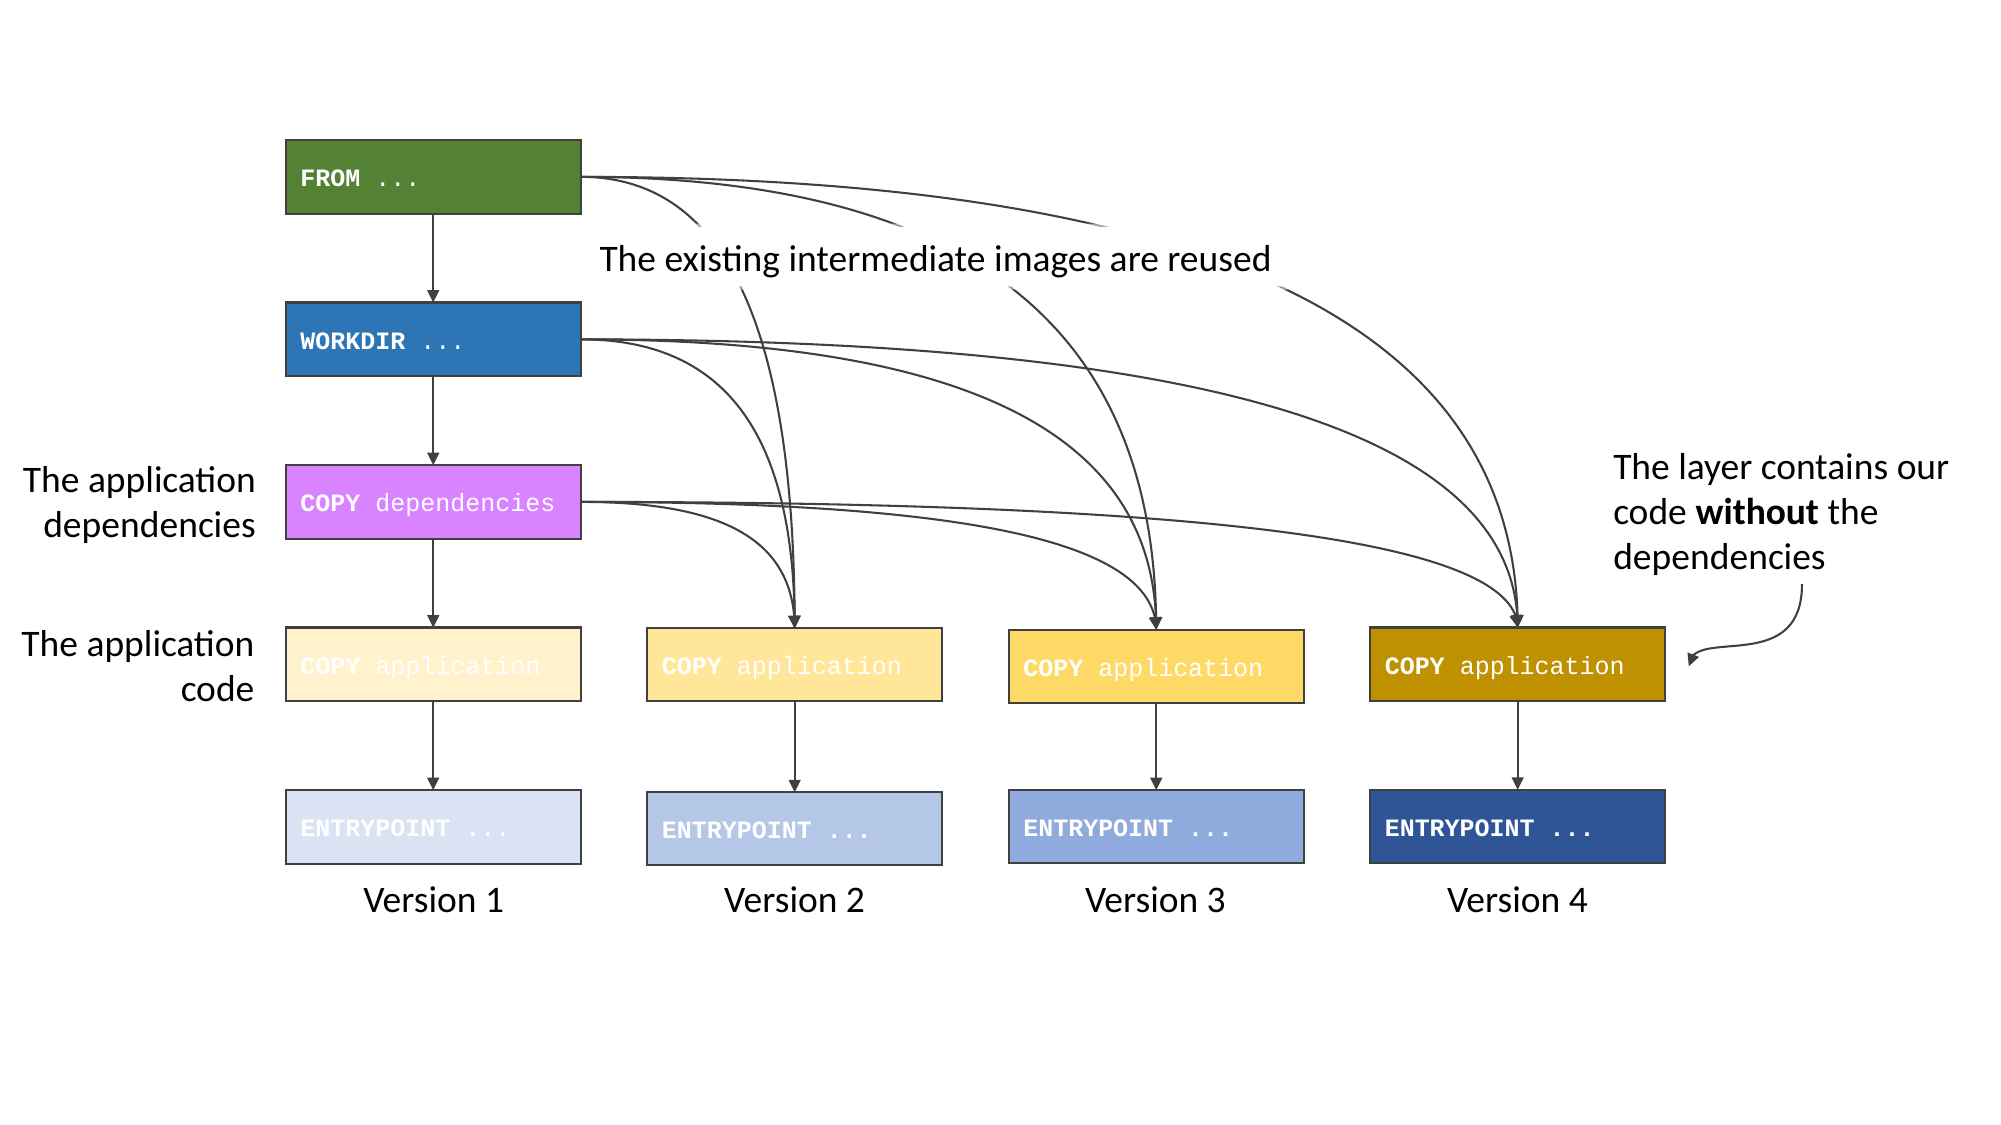

FROM ...
The existing intermediate images are reused
WORKDIR ...
The layer contains our code without the dependencies
The application dependencies
COPY dependencies
The application code
COPY application
COPY application
COPY application
COPY application
ENTRYPOINT ...
ENTRYPOINT ...
ENTRYPOINT ...
ENTRYPOINT ...
Version 1
Version 2
Version 3
Version 4